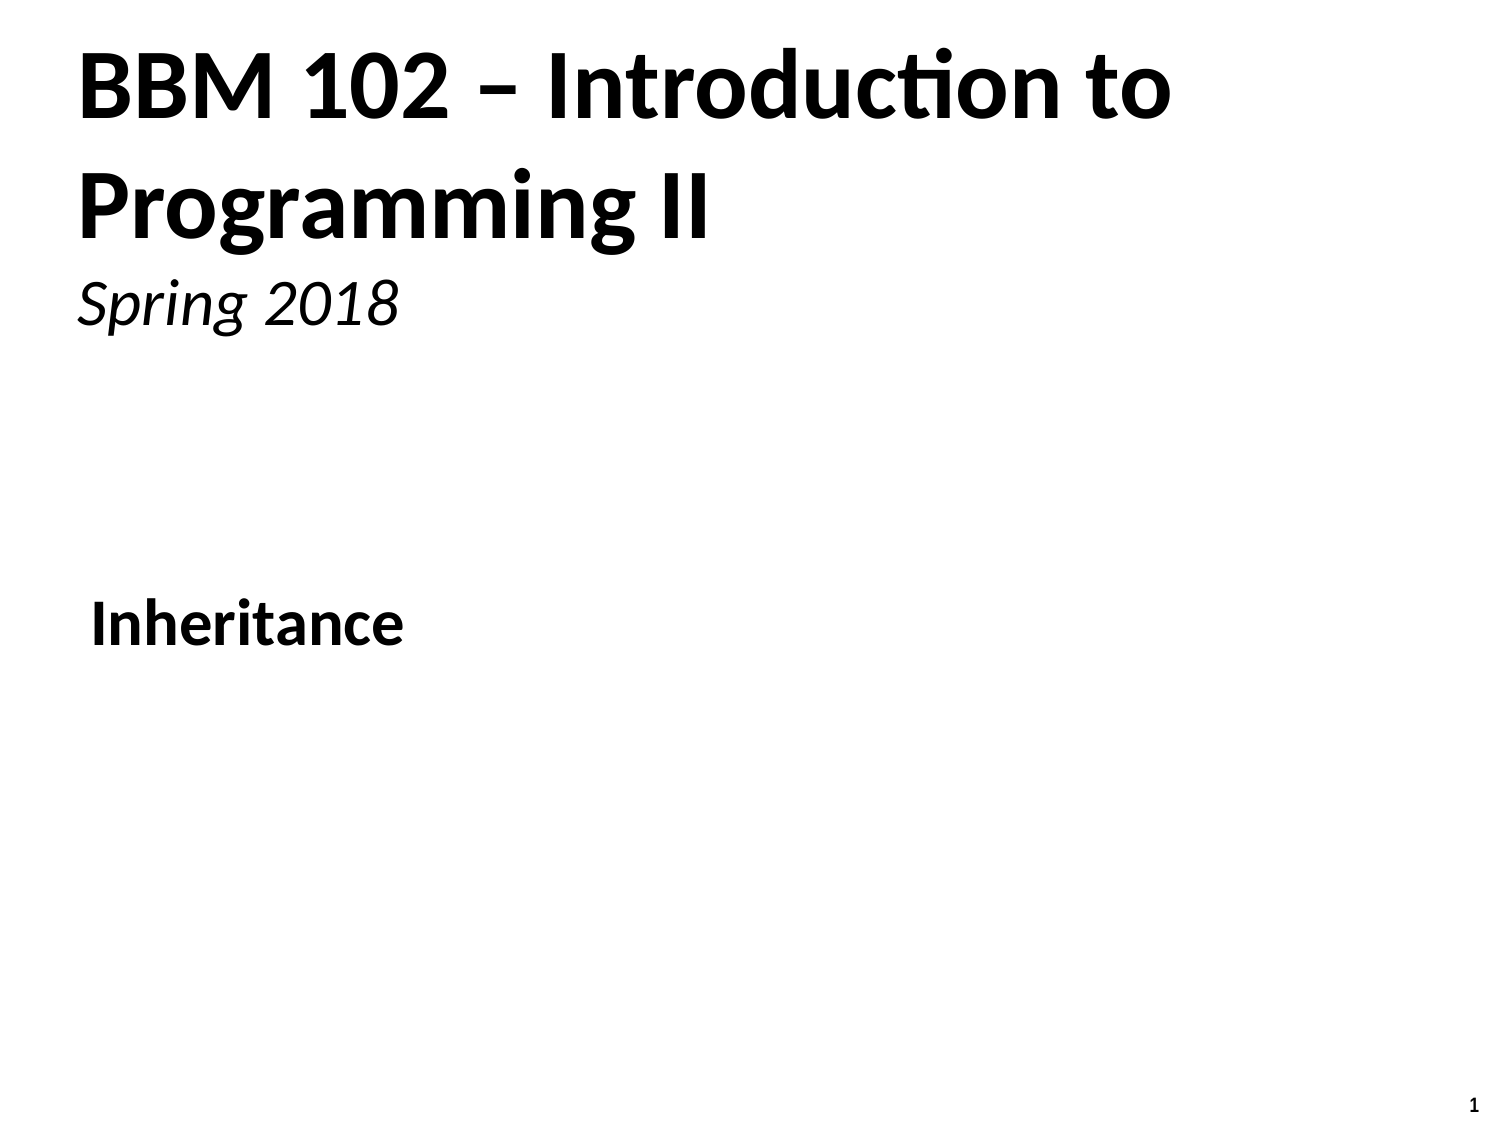

BBM 102 – Introduction to Programming II
Spring 2018
Inheritance